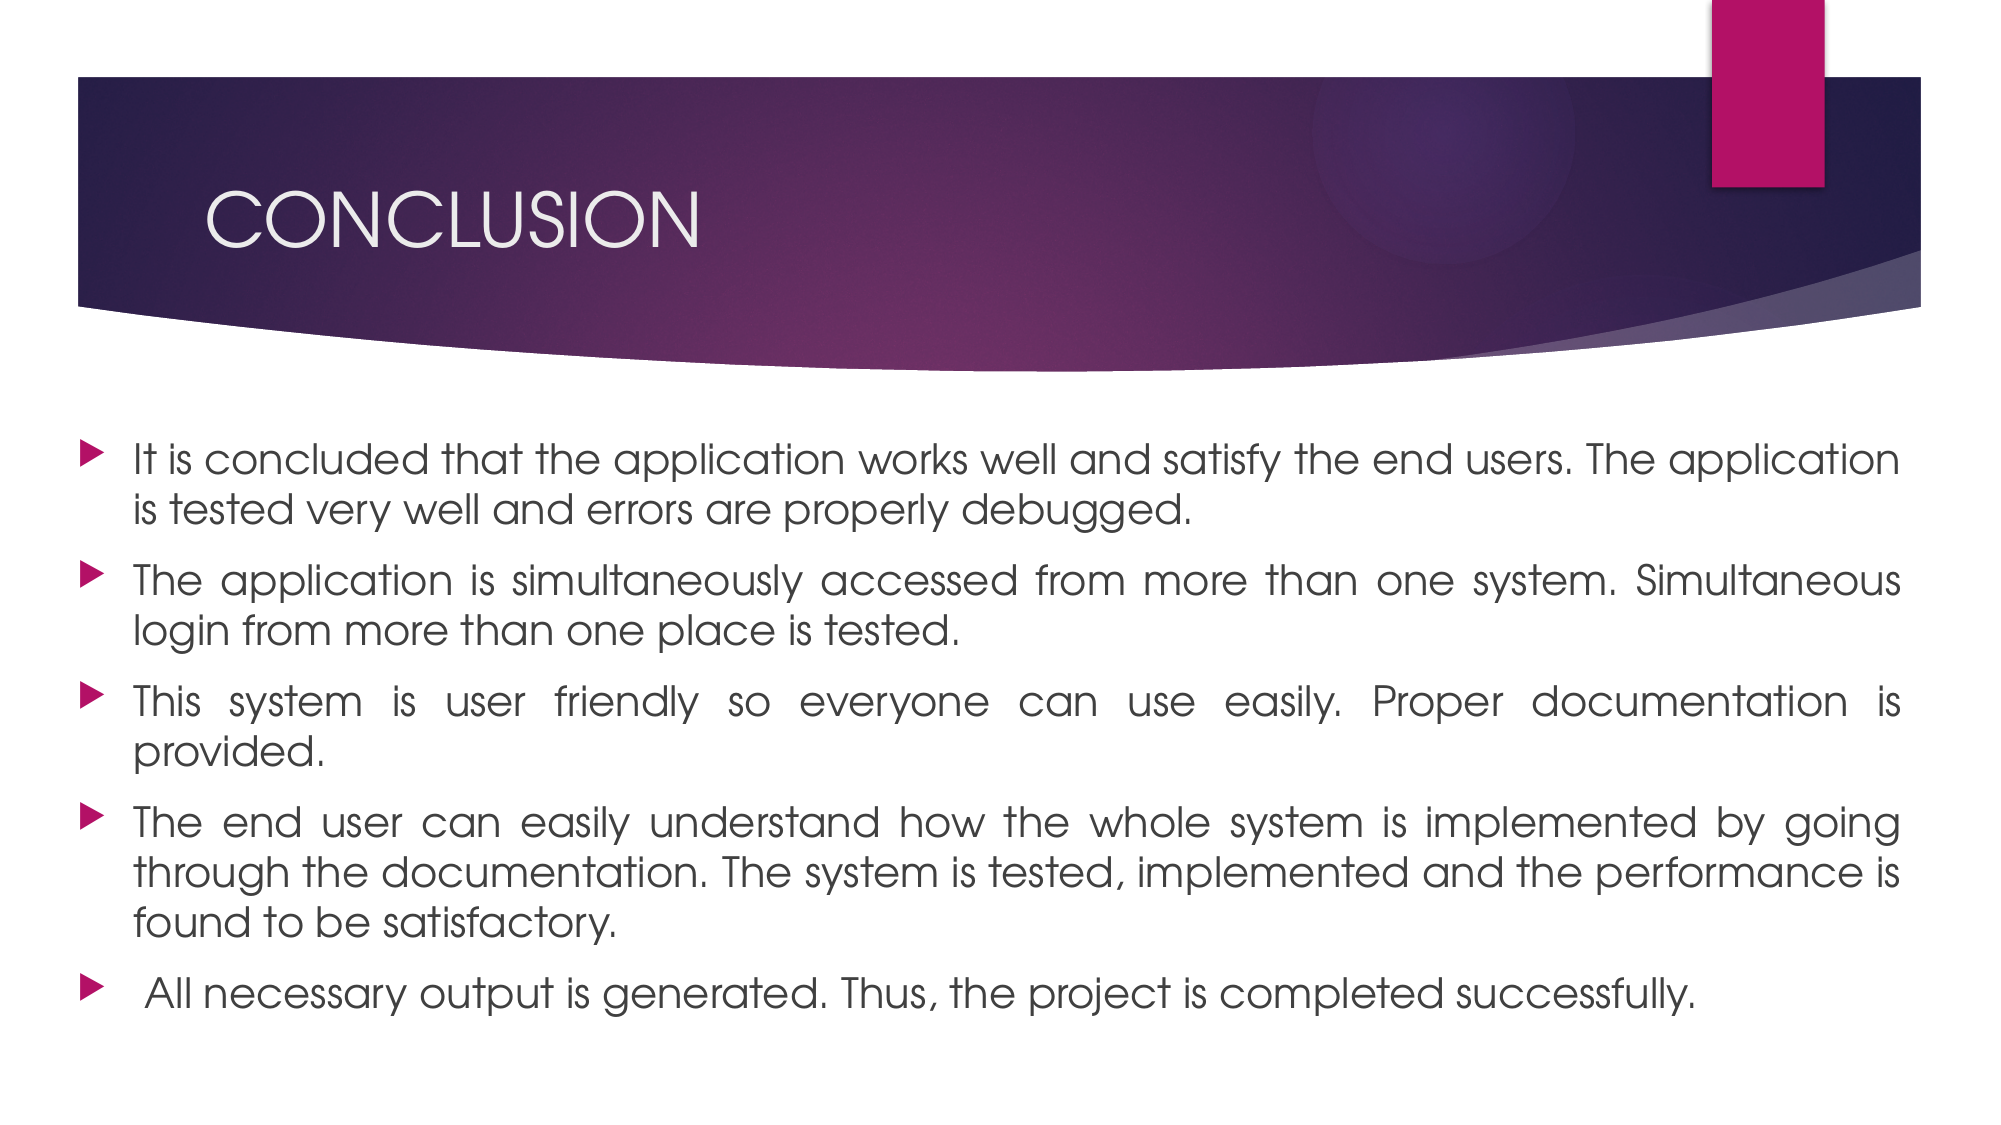

# CONCLUSION
It is concluded that the application works well and satisfy the end users. The application is tested very well and errors are properly debugged.
The application is simultaneously accessed from more than one system. Simultaneous login from more than one place is tested.
This system is user friendly so everyone can use easily. Proper documentation is provided.
The end user can easily understand how the whole system is implemented by going through the documentation. The system is tested, implemented and the performance is found to be satisfactory.
 All necessary output is generated. Thus, the project is completed successfully.